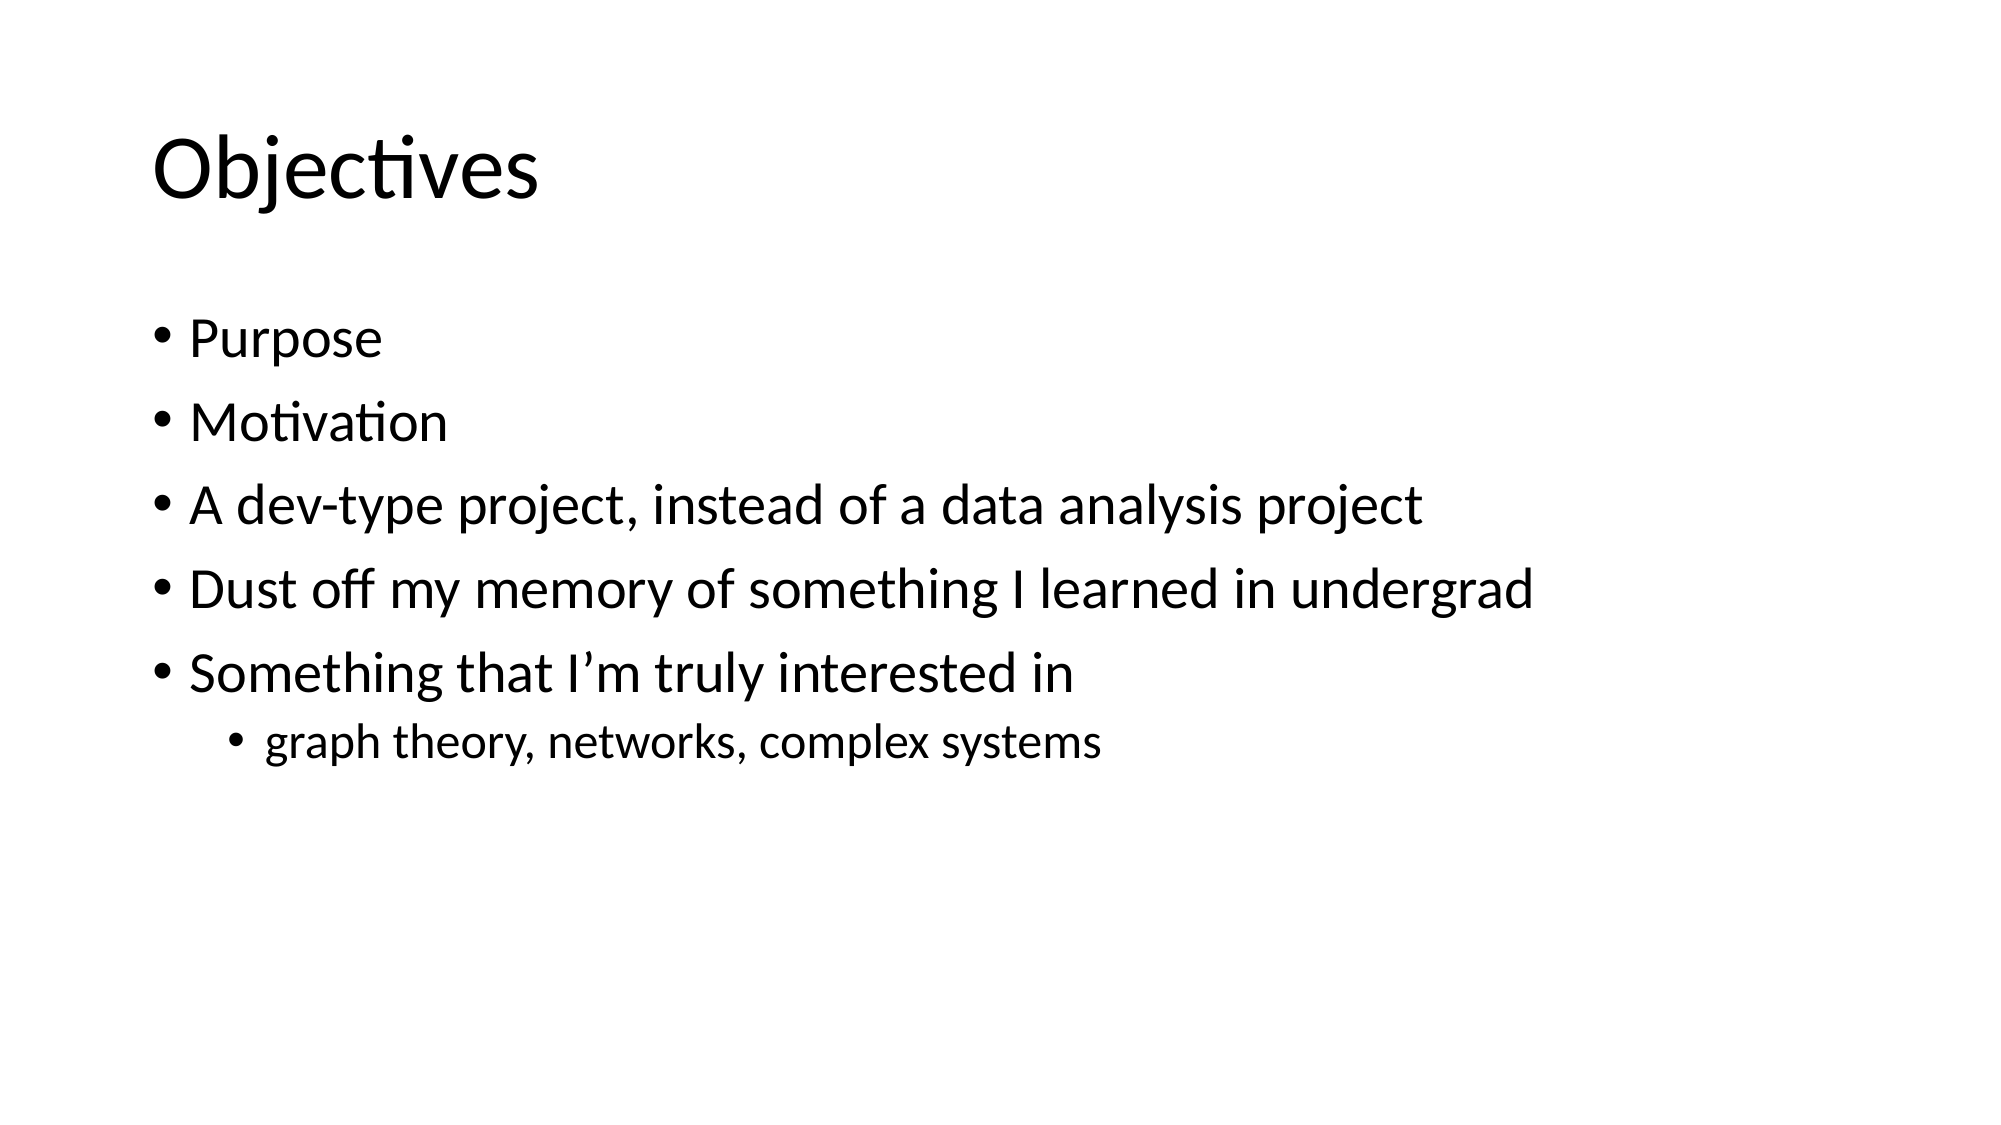

# Objectives
Purpose
Motivation
A dev-type project, instead of a data analysis project
Dust off my memory of something I learned in undergrad
Something that I’m truly interested in
graph theory, networks, complex systems